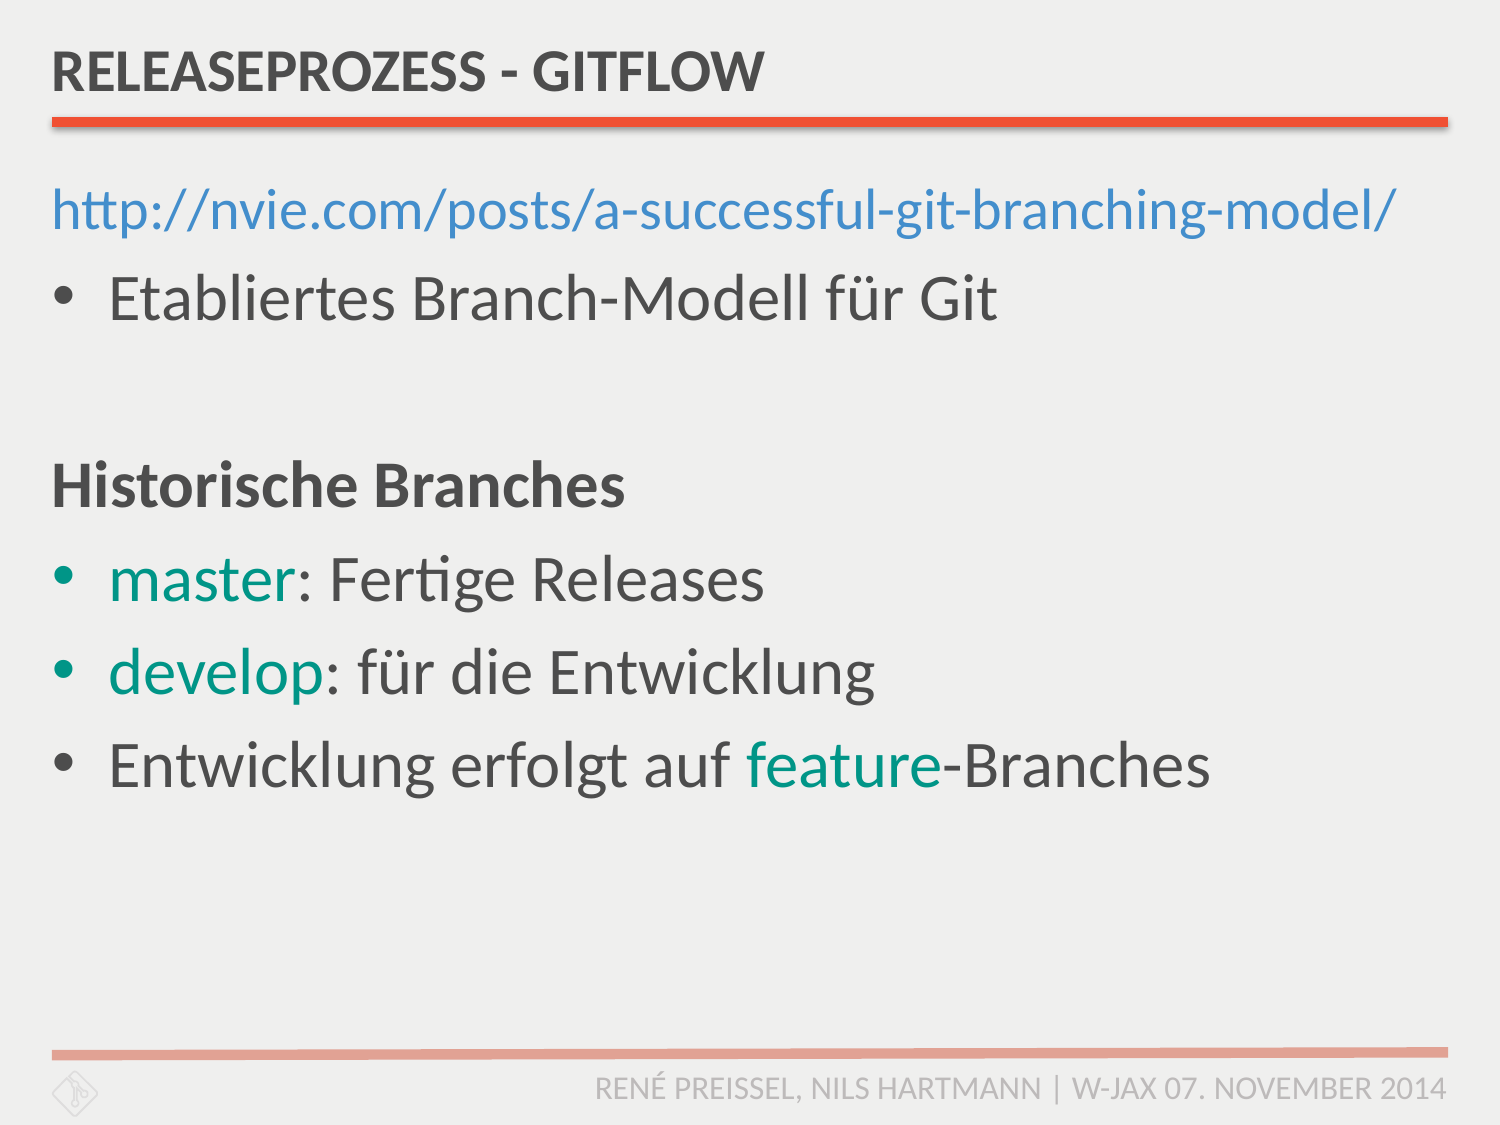

# RELEASEPROZESS - GITFLOW
http://nvie.com/posts/a-successful-git-branching-model/
Etabliertes Branch-Modell für Git

Historische Branches
master: Fertige Releases
develop: für die Entwicklung
Entwicklung erfolgt auf feature-Branches